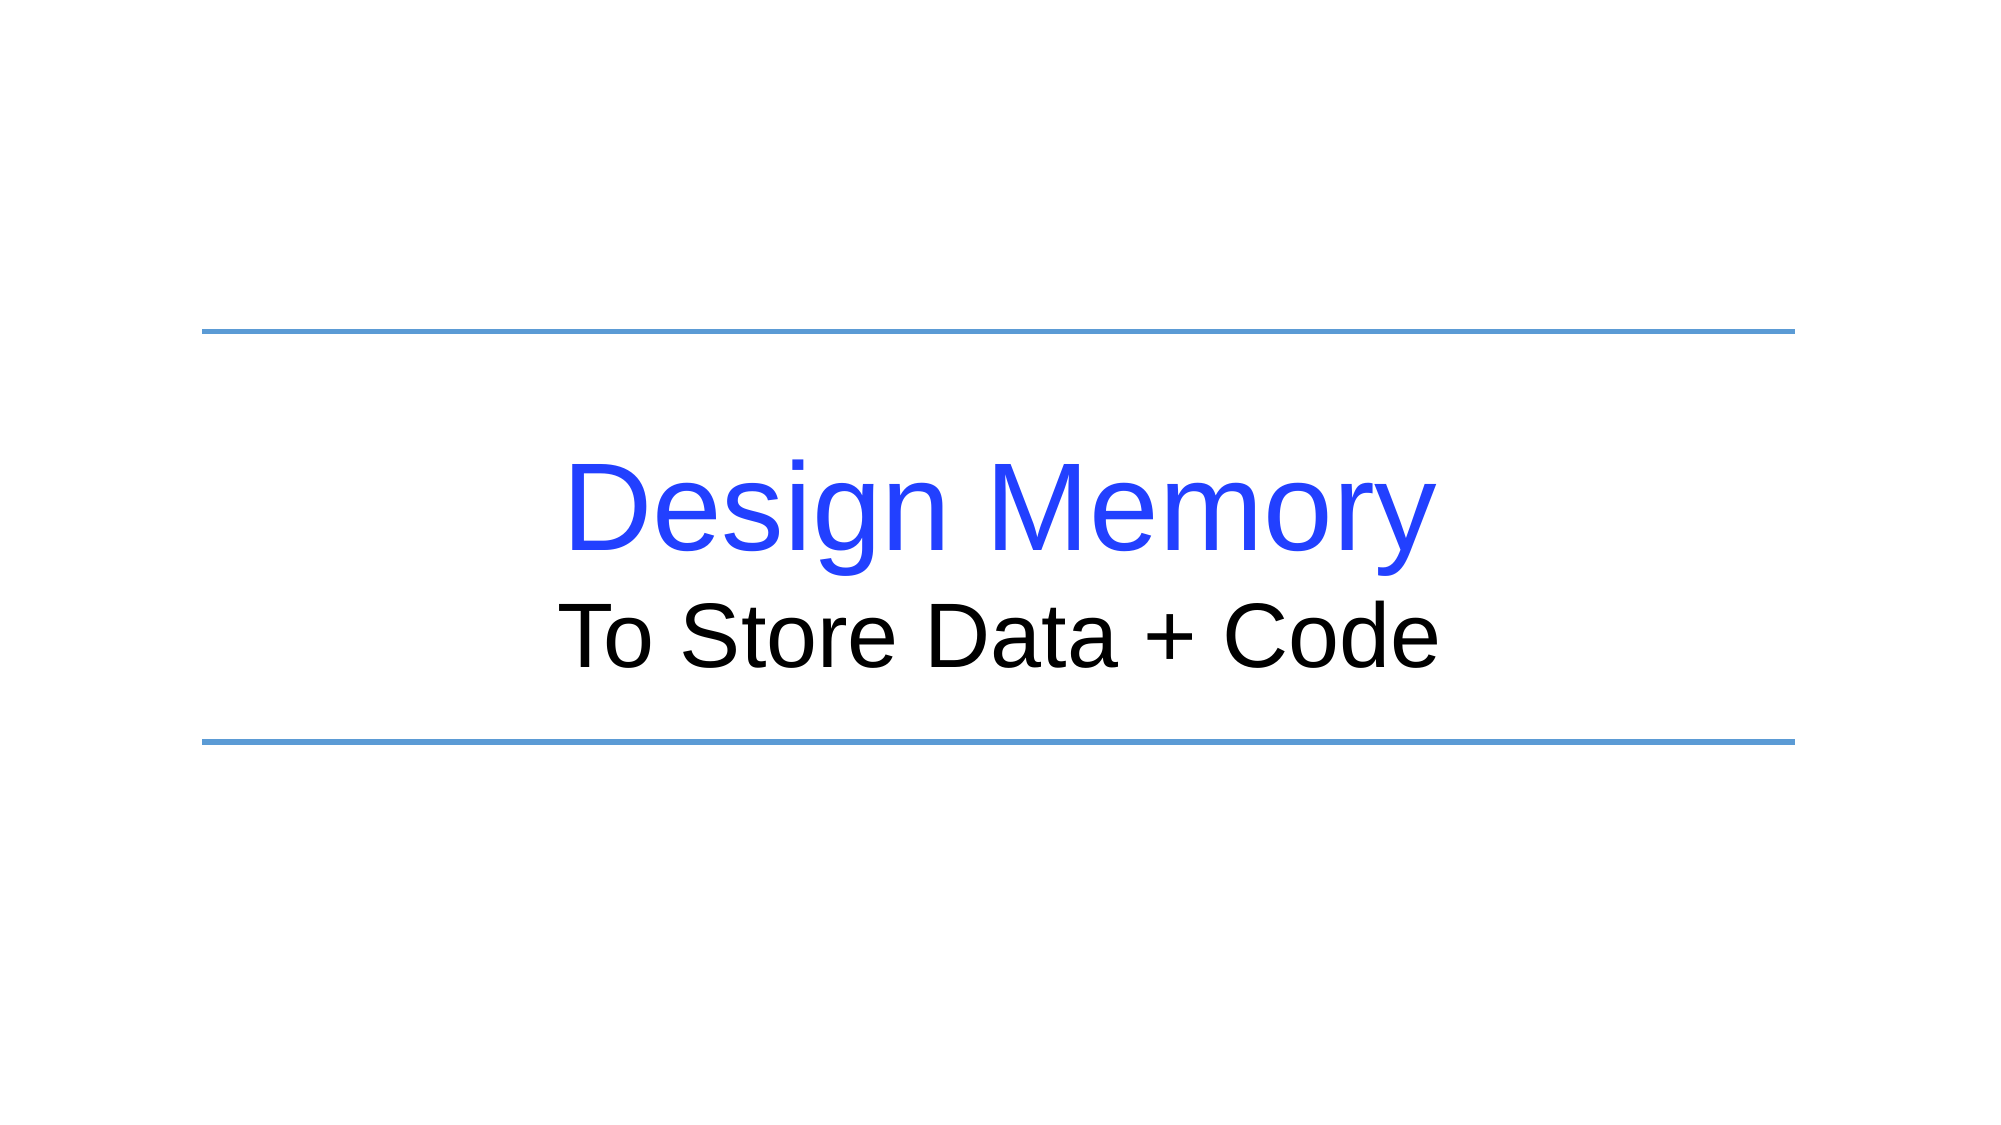

Design Memory
To Store Data + Code